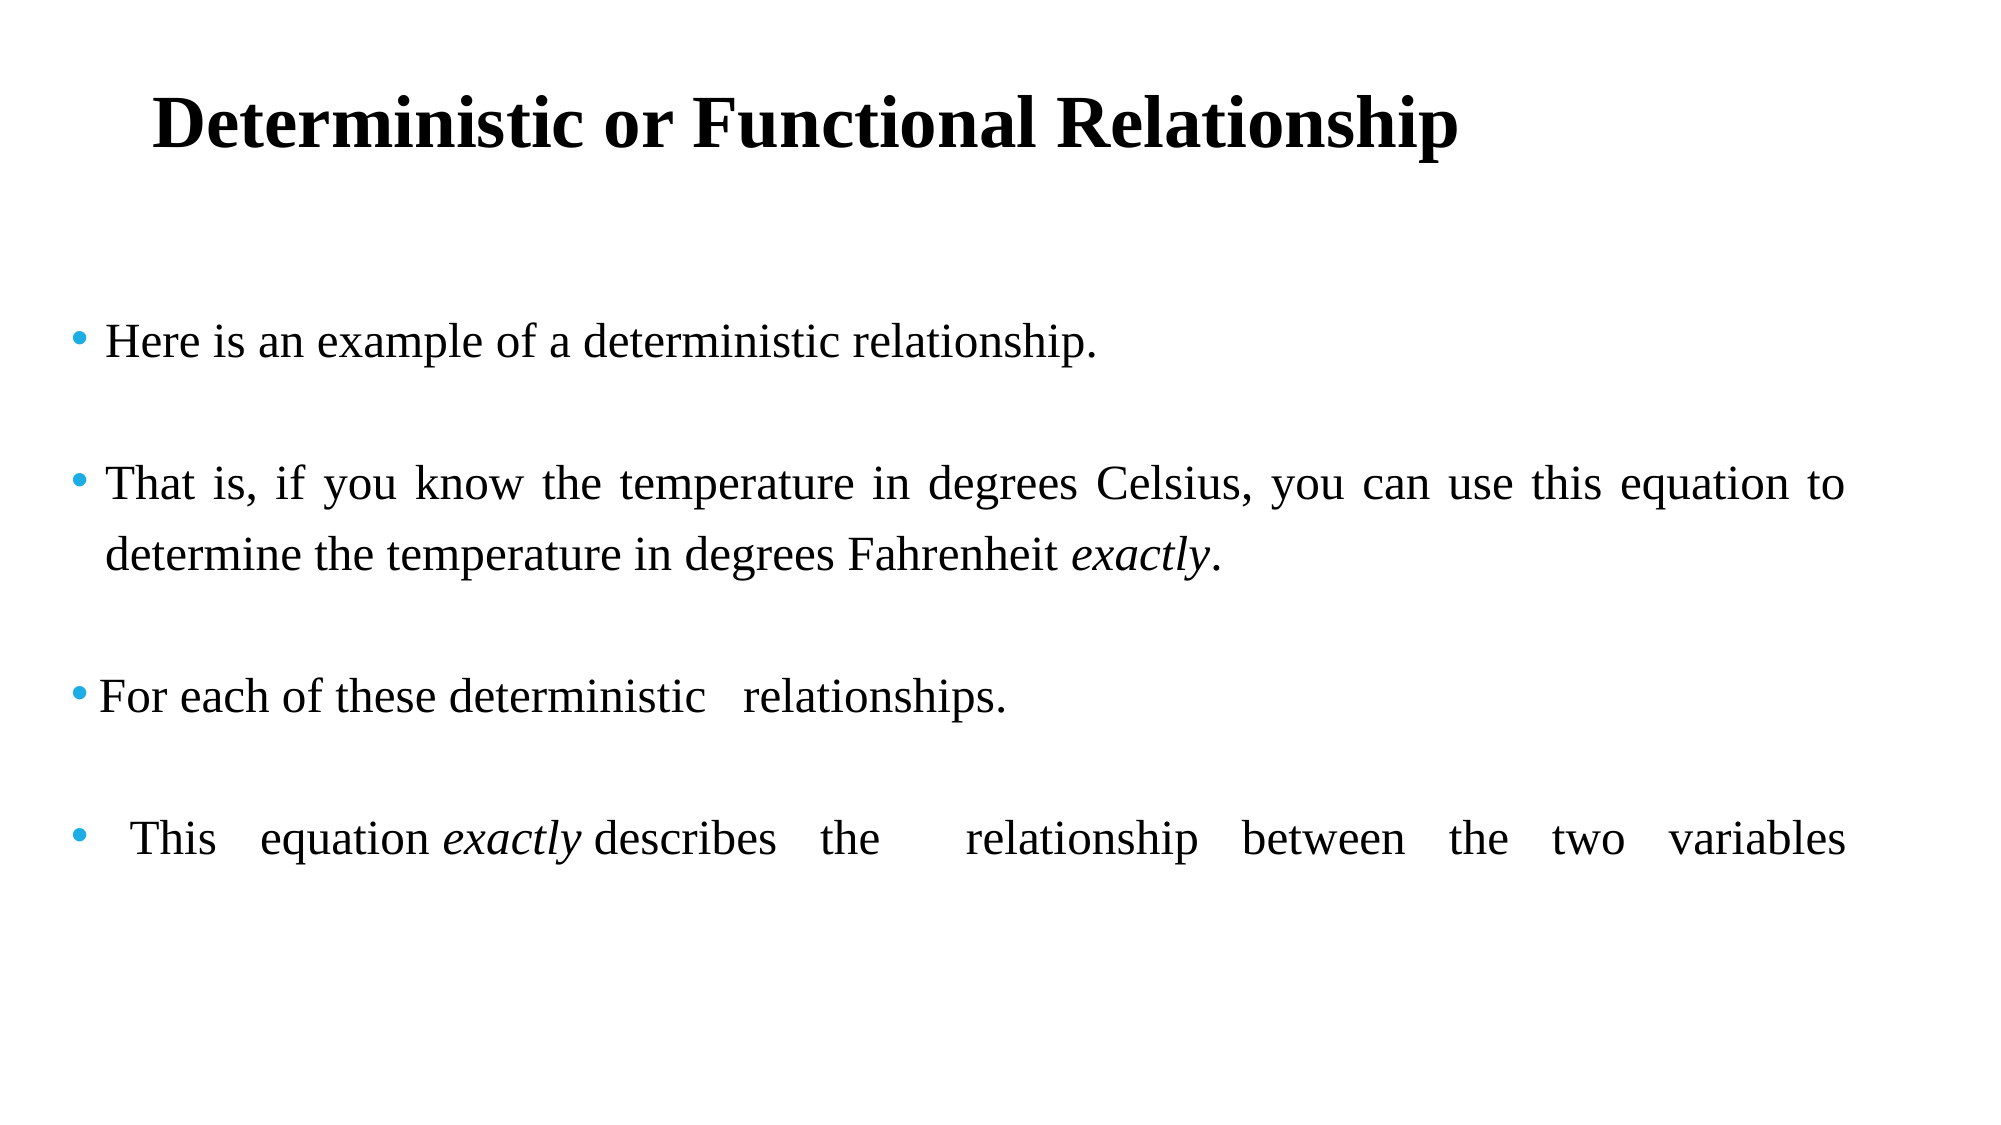

# Deterministic or Functional Relationship

Here is an example of a deterministic relationship.

That is, if you know the temperature in degrees Celsius, you can use this equation to determine the temperature in degrees Fahrenheit exactly.

 For each of these deterministic   relationships.

 This equation exactly describes the  relationship between the two variables